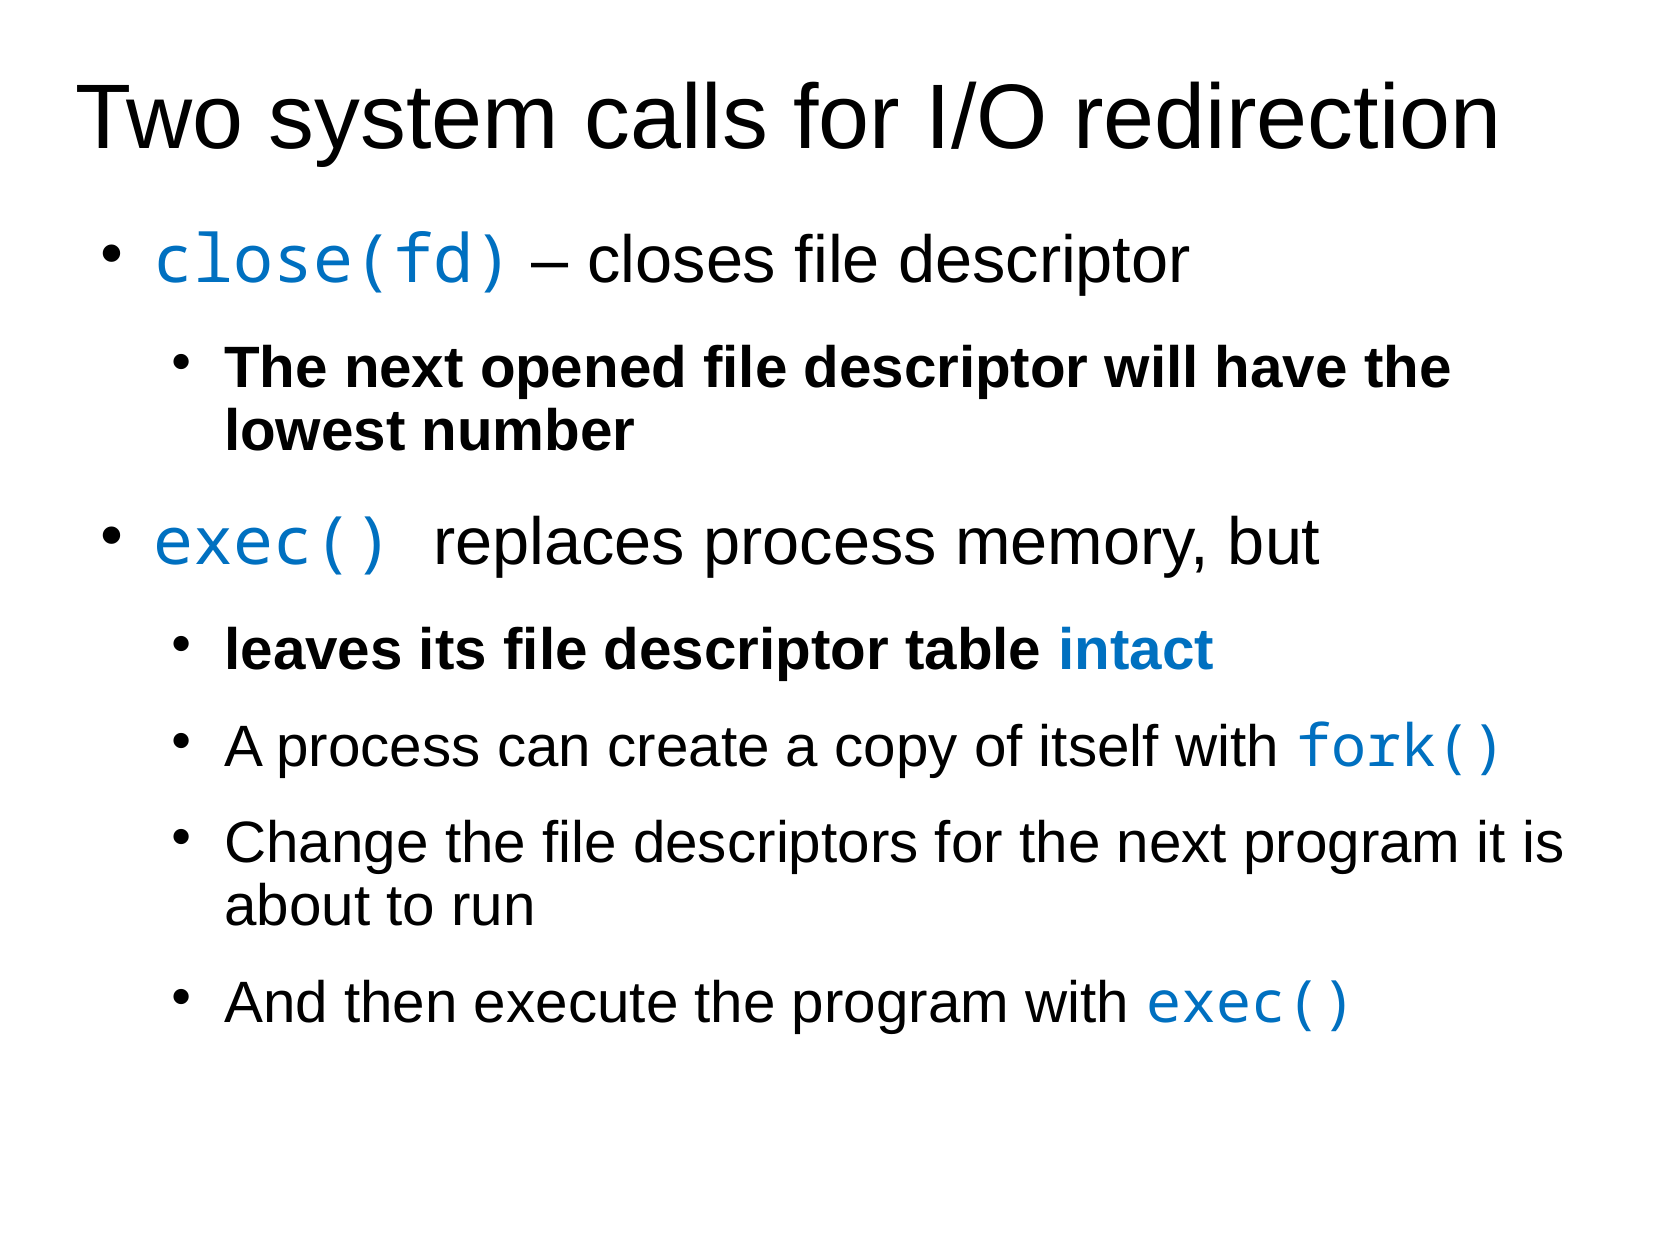

# Two system calls for I/O redirection
close(fd) – closes file descriptor
The next opened file descriptor will have the lowest number
exec() replaces process memory, but
leaves its file descriptor table intact
A process can create a copy of itself with fork()
Change the file descriptors for the next program it is about to run
And then execute the program with exec()